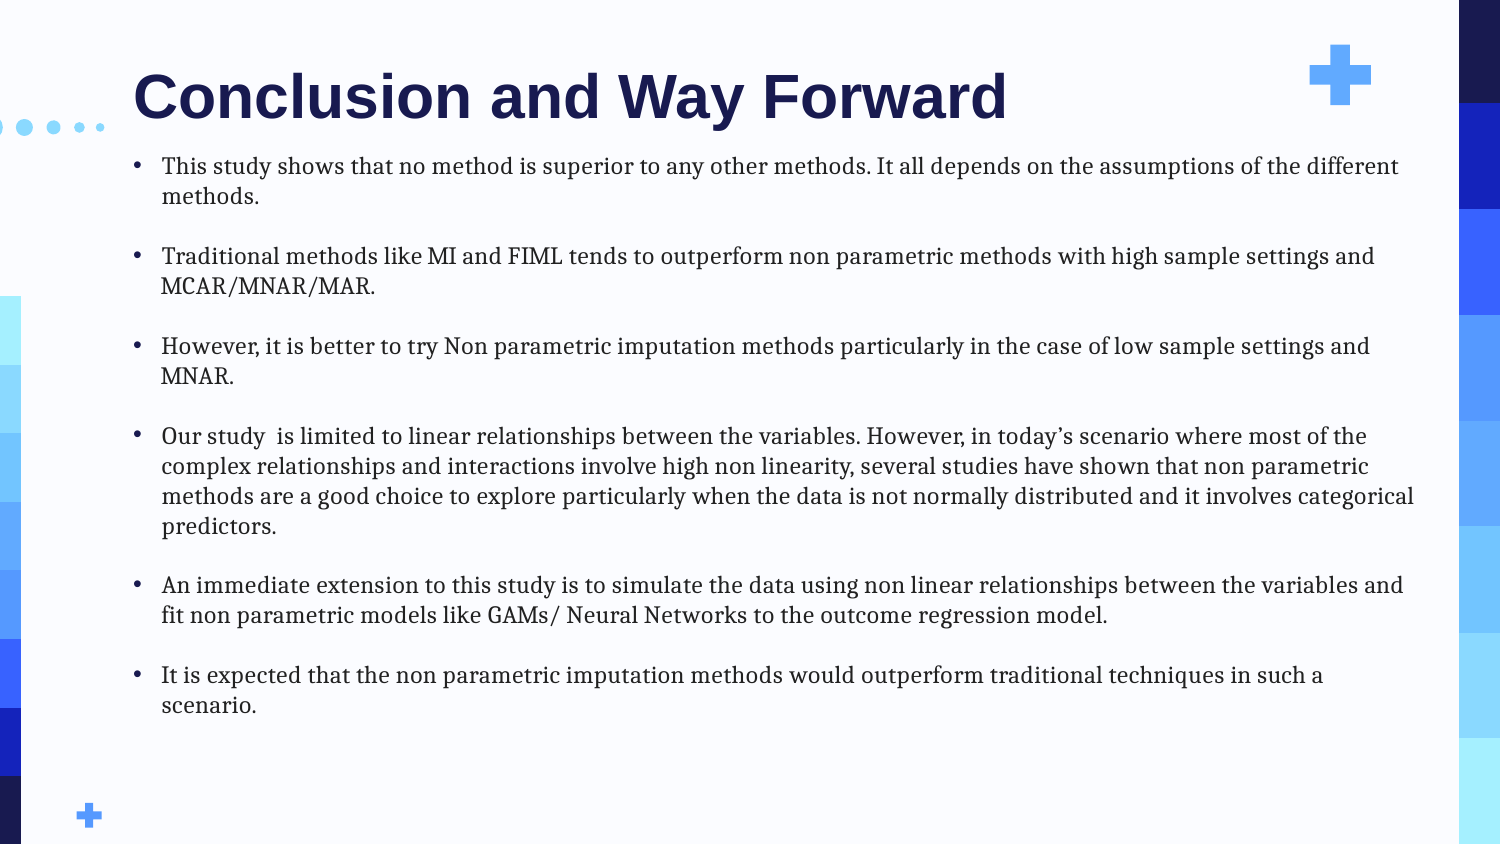

# Conclusion and Way Forward

This study shows that no method is superior to any other methods. It all depends on the assumptions of the different methods.

Traditional methods like MI and FIML tends to outperform non parametric methods with high sample settings and MCAR/MNAR/MAR.

However, it is better to try Non parametric imputation methods particularly in the case of low sample settings and MNAR.

Our study  is limited to linear relationships between the variables. However, in today’s scenario where most of the complex relationships and interactions involve high non linearity, several studies have shown that non parametric methods are a good choice to explore particularly when the data is not normally distributed and it involves categorical predictors.

An immediate extension to this study is to simulate the data using non linear relationships between the variables and fit non parametric models like GAMs/ Neural Networks to the outcome regression model.

It is expected that the non parametric imputation methods would outperform traditional techniques in such a scenario.